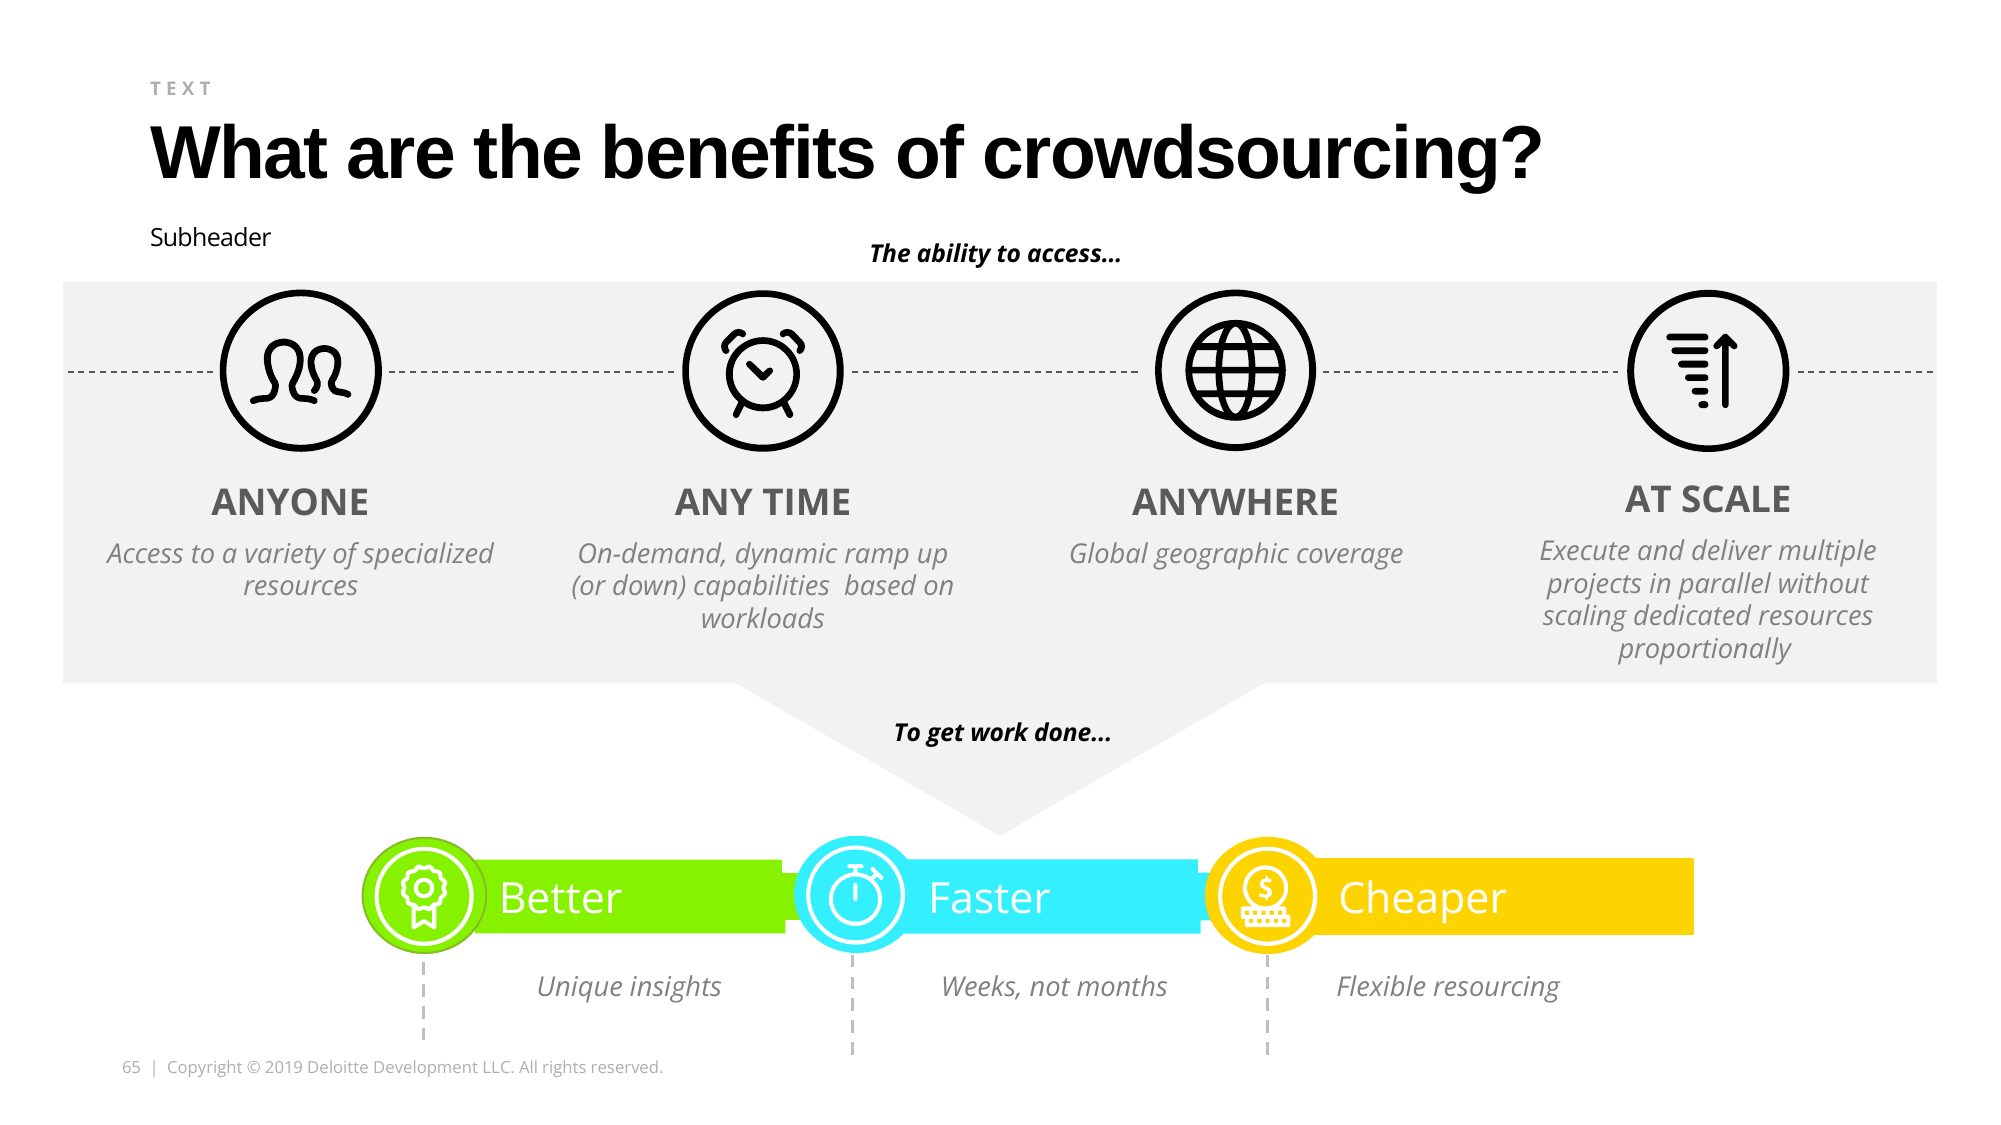

text
# What are the benefits of crowdsourcing?
The ability to access…
To get work done...
Subheader

AT SCALE
ANYONE
ANY TIME
ANYWHERE
Execute and deliver multiple projects in parallel without scaling dedicated resources proportionally
Access to a variety of specialized resources
On-demand, dynamic ramp up (or down) capabilities  based on workloads
Global geographic coverage

Faster
Cheaper
Better

Unique insights
Weeks, not months
Flexible resourcing